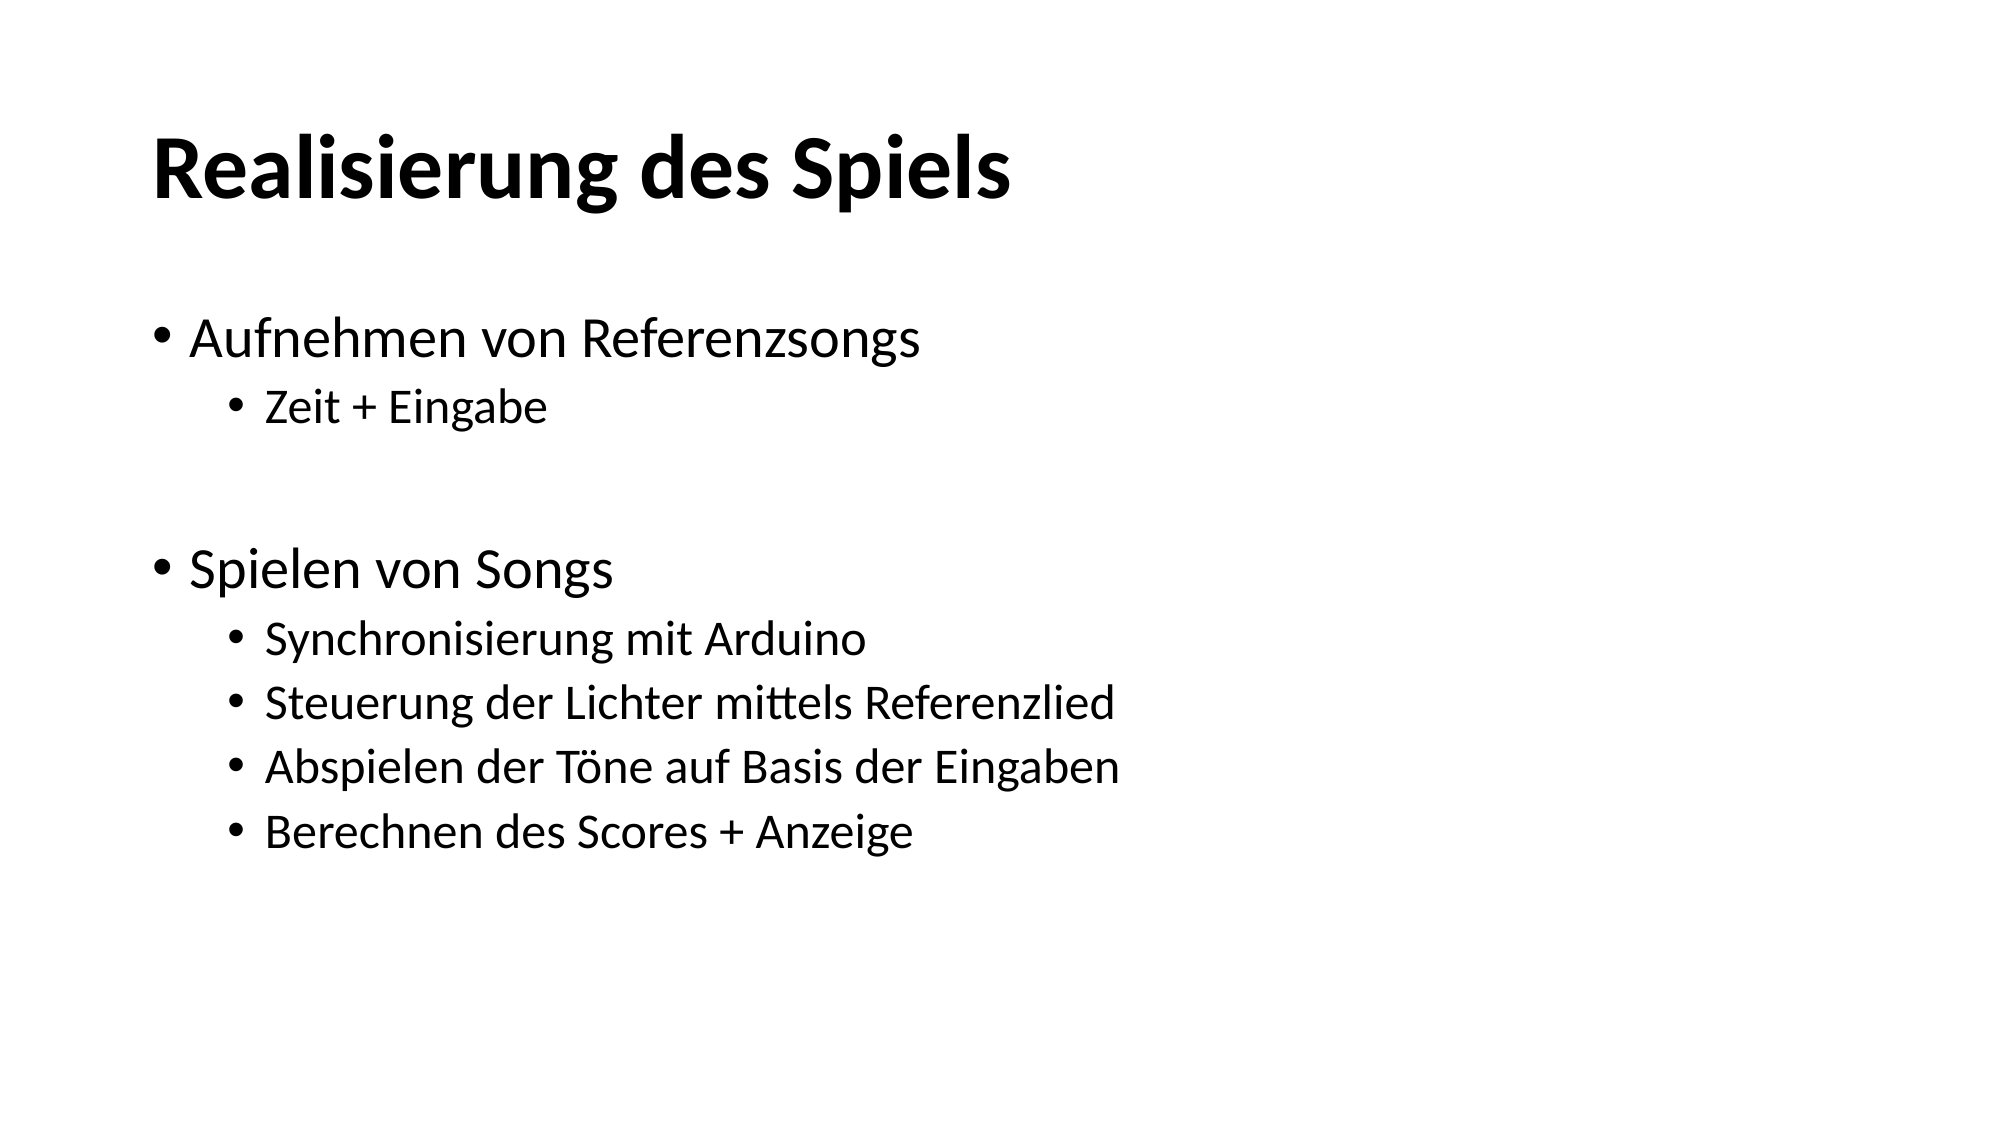

# Realisierung des Spiels
Aufnehmen von Referenzsongs
Zeit + Eingabe

Spielen von Songs
Synchronisierung mit Arduino
Steuerung der Lichter mittels Referenzlied
Abspielen der Töne auf Basis der Eingaben
Berechnen des Scores + Anzeige